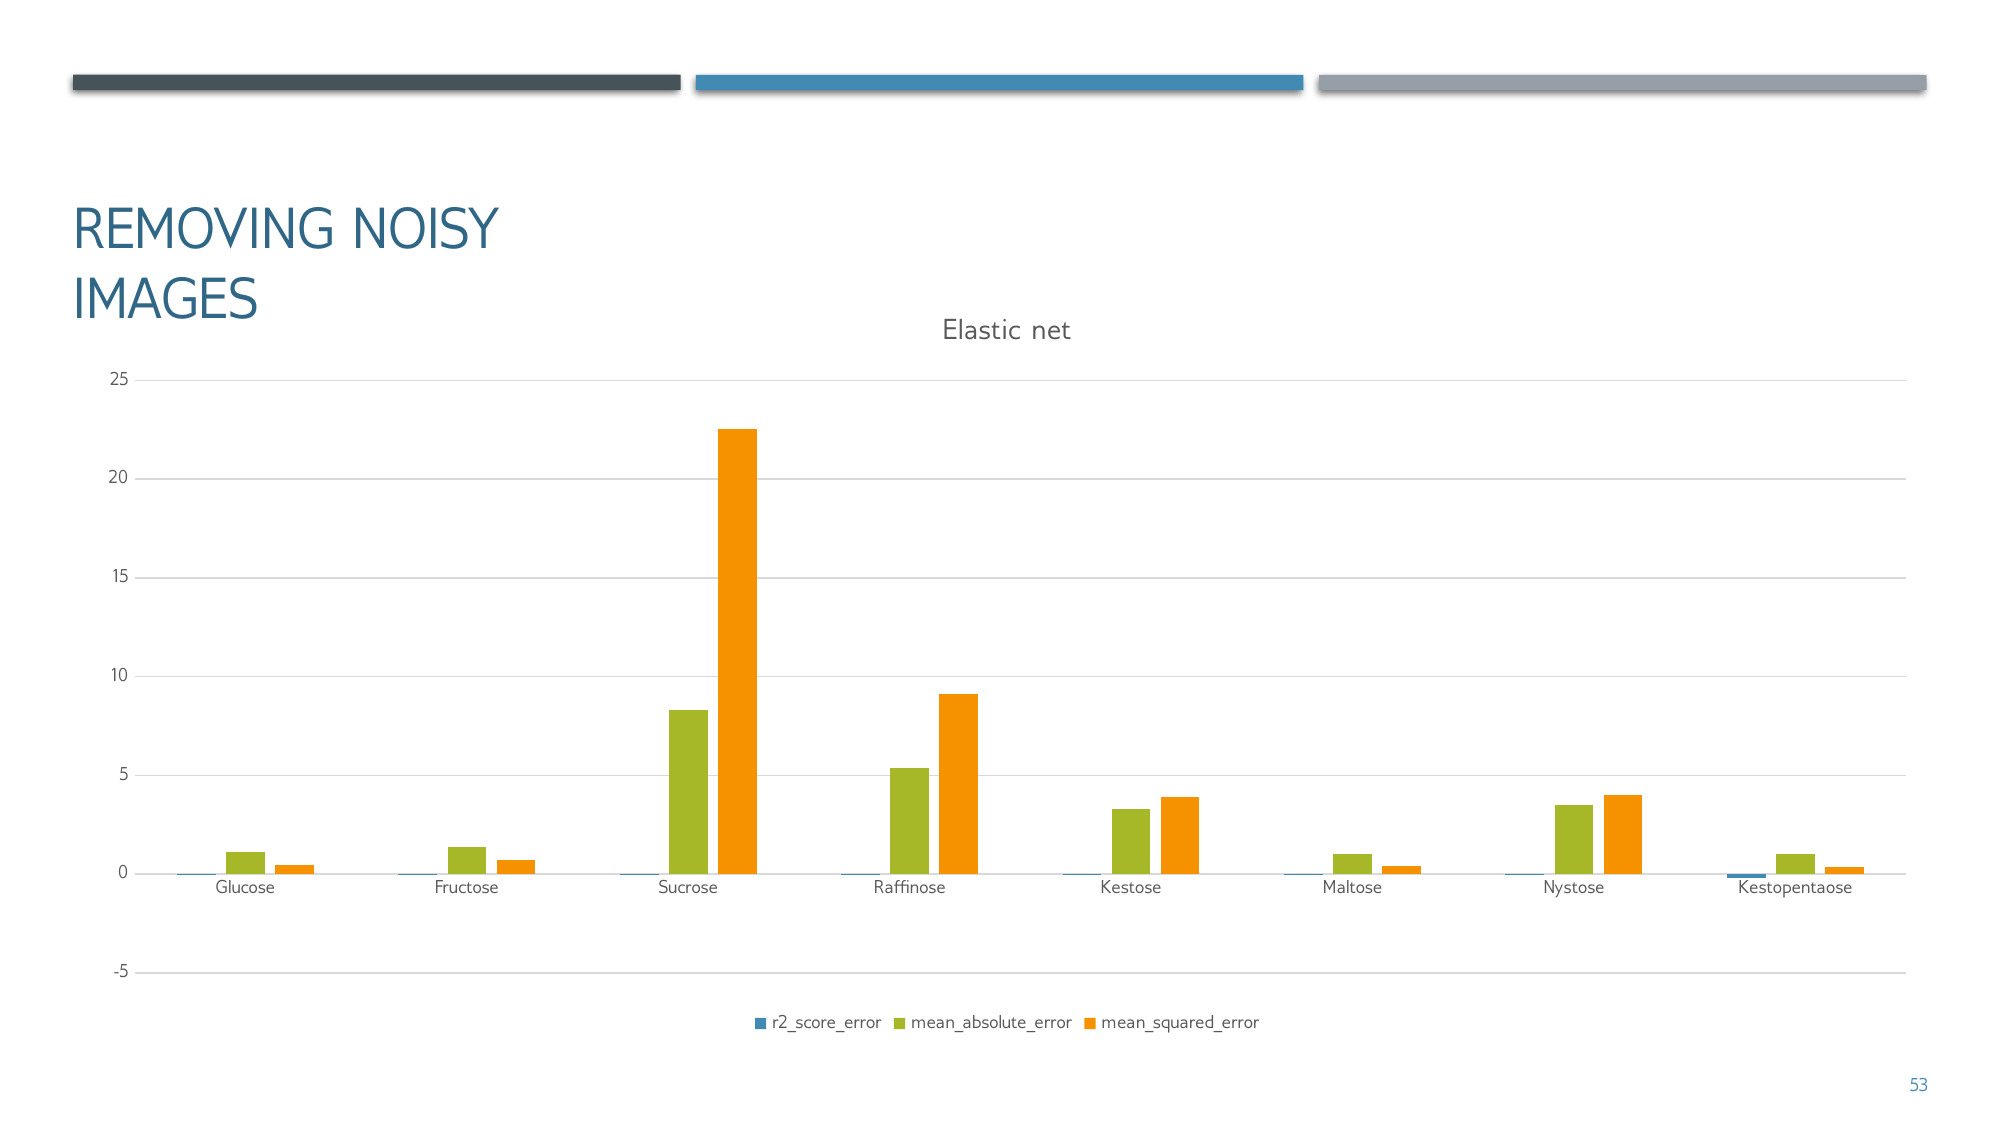

# Removing noisy images

### Chart: Elastic net

| Category | r2_score_error | mean_absolute_error | mean_squared_error |
|---|---|---|---|
| Glucose | -0.02273317890547294 | 1.111945008538268 | 0.4399133994326806 |
| Fructose | -0.04008264608169058 | 1.390164267867671 | 0.6841575586479751 |
| Sucrose | -0.026646005860923198 | 8.32150852875006 | 22.56793304856275 |
| Raffinose | -0.018498523295286548 | 5.36555771843374 | 9.11656012755474 |
| Kestose | -0.06386296600126498 | 3.2961615798563777 | 3.909442054369266 |
| Maltose | -0.05675657549527936 | 1.0267388115735279 | 0.3846379536051394 |
| Nystose | -0.03361886274094658 | 3.482611301581618 | 3.99191199322301 |
| Kestopentaose | -0.17629314630716453 | 0.991954344315617 | 0.358894981777192 |
53